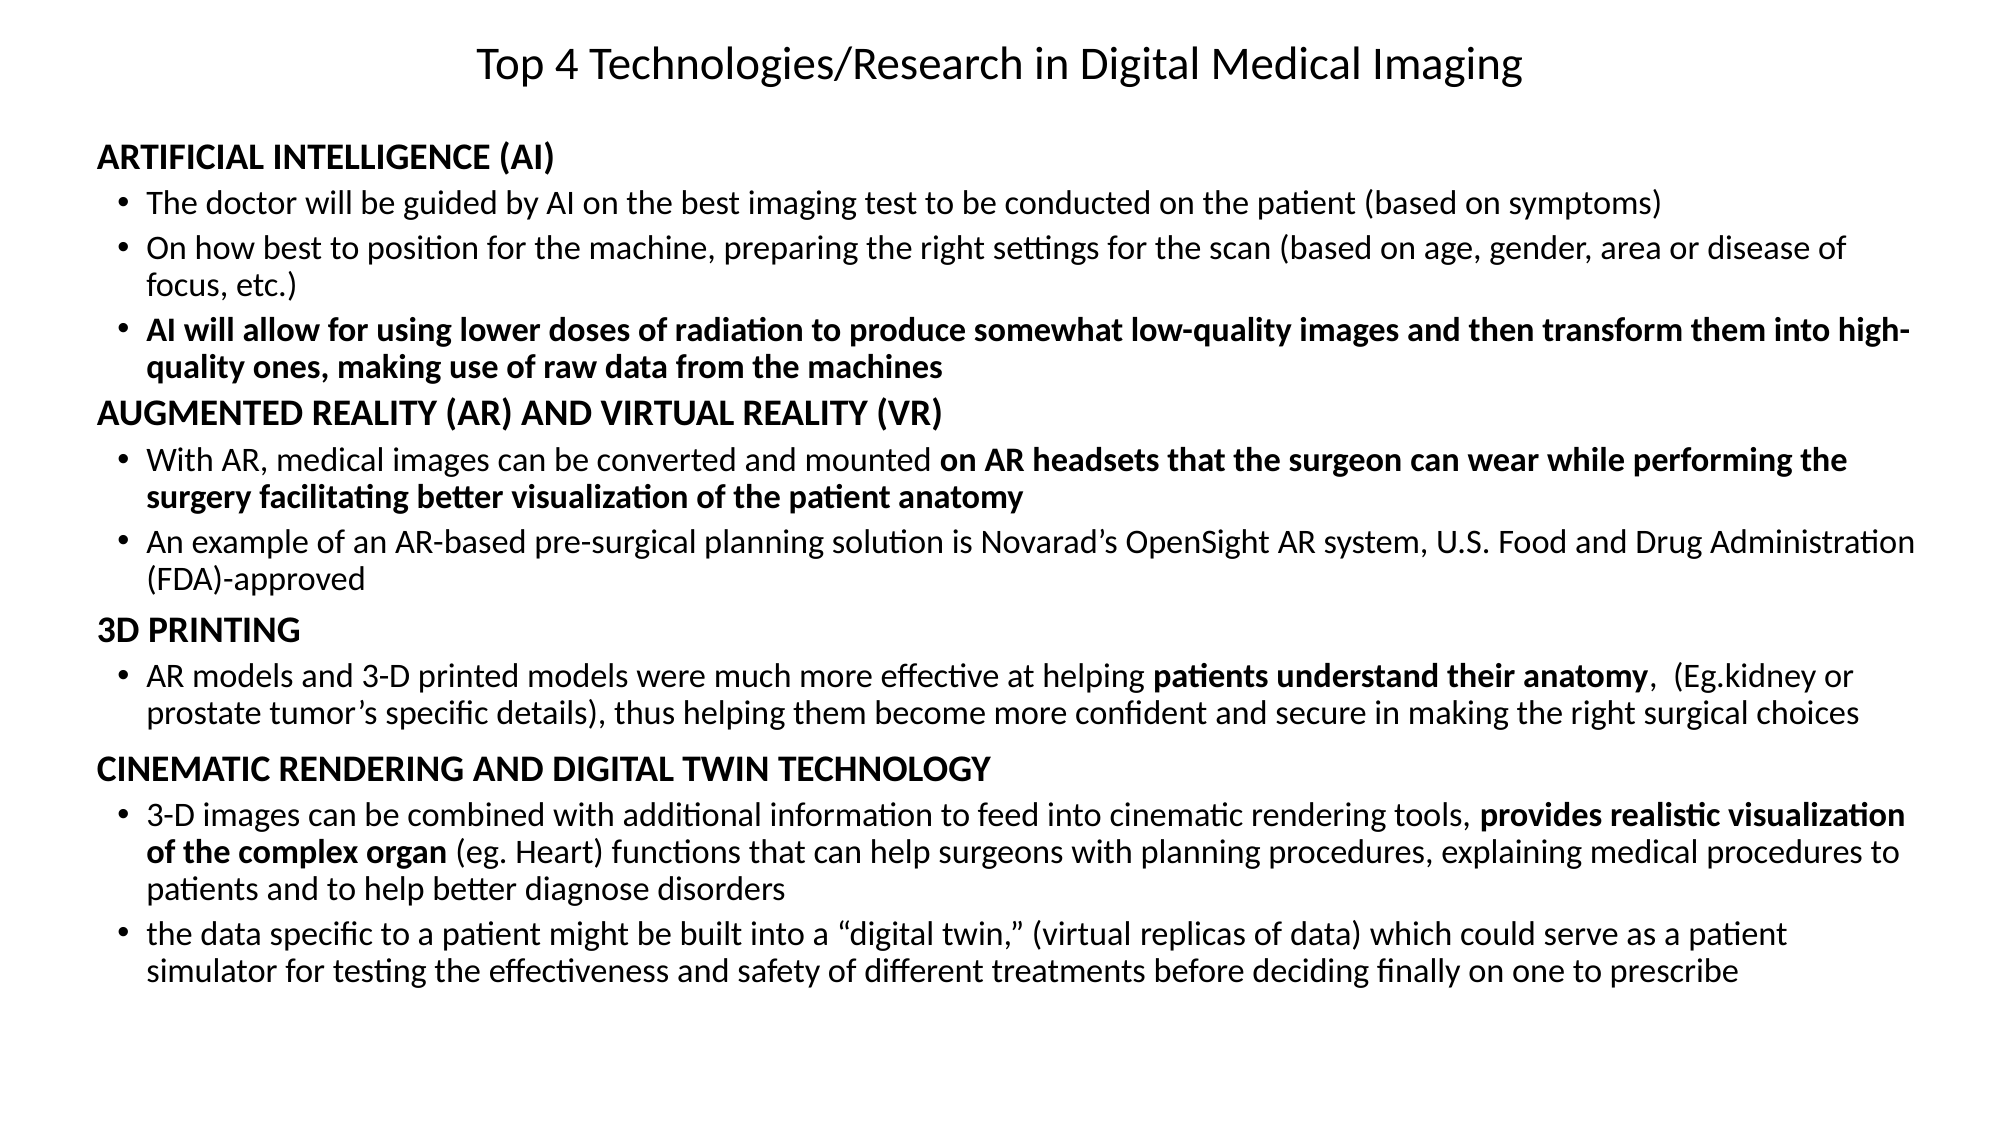

# Top 4 Technologies/Research in Digital Medical Imaging
ARTIFICIAL INTELLIGENCE (AI)
The doctor will be guided by AI on the best imaging test to be conducted on the patient (based on symptoms)
On how best to position for the machine, preparing the right settings for the scan (based on age, gender, area or disease of focus, etc.)
AI will allow for using lower doses of radiation to produce somewhat low-quality images and then transform them into high-quality ones, making use of raw data from the machines
Augmented reality (AR) and virtual reality (VR)
With AR, medical images can be converted and mounted on AR headsets that the surgeon can wear while performing the surgery facilitating better visualization of the patient anatomy
An example of an AR-based pre-surgical planning solution is Novarad’s OpenSight AR system, U.S. Food and Drug Administration (FDA)-approved
3D Printing
AR models and 3-D printed models were much more effective at helping patients understand their anatomy,  (Eg.kidney or prostate tumor’s specific details), thus helping them become more confident and secure in making the right surgical choices
CINEMATIC RENDERING AND DIGITAL TWIN TECHNOLOGY
3-D images can be combined with additional information to feed into cinematic rendering tools, provides realistic visualization of the complex organ (eg. Heart) functions that can help surgeons with planning procedures, explaining medical procedures to patients and to help better diagnose disorders
the data specific to a patient might be built into a “digital twin,” (virtual replicas of data) which could serve as a patient simulator for testing the effectiveness and safety of different treatments before deciding finally on one to prescribe